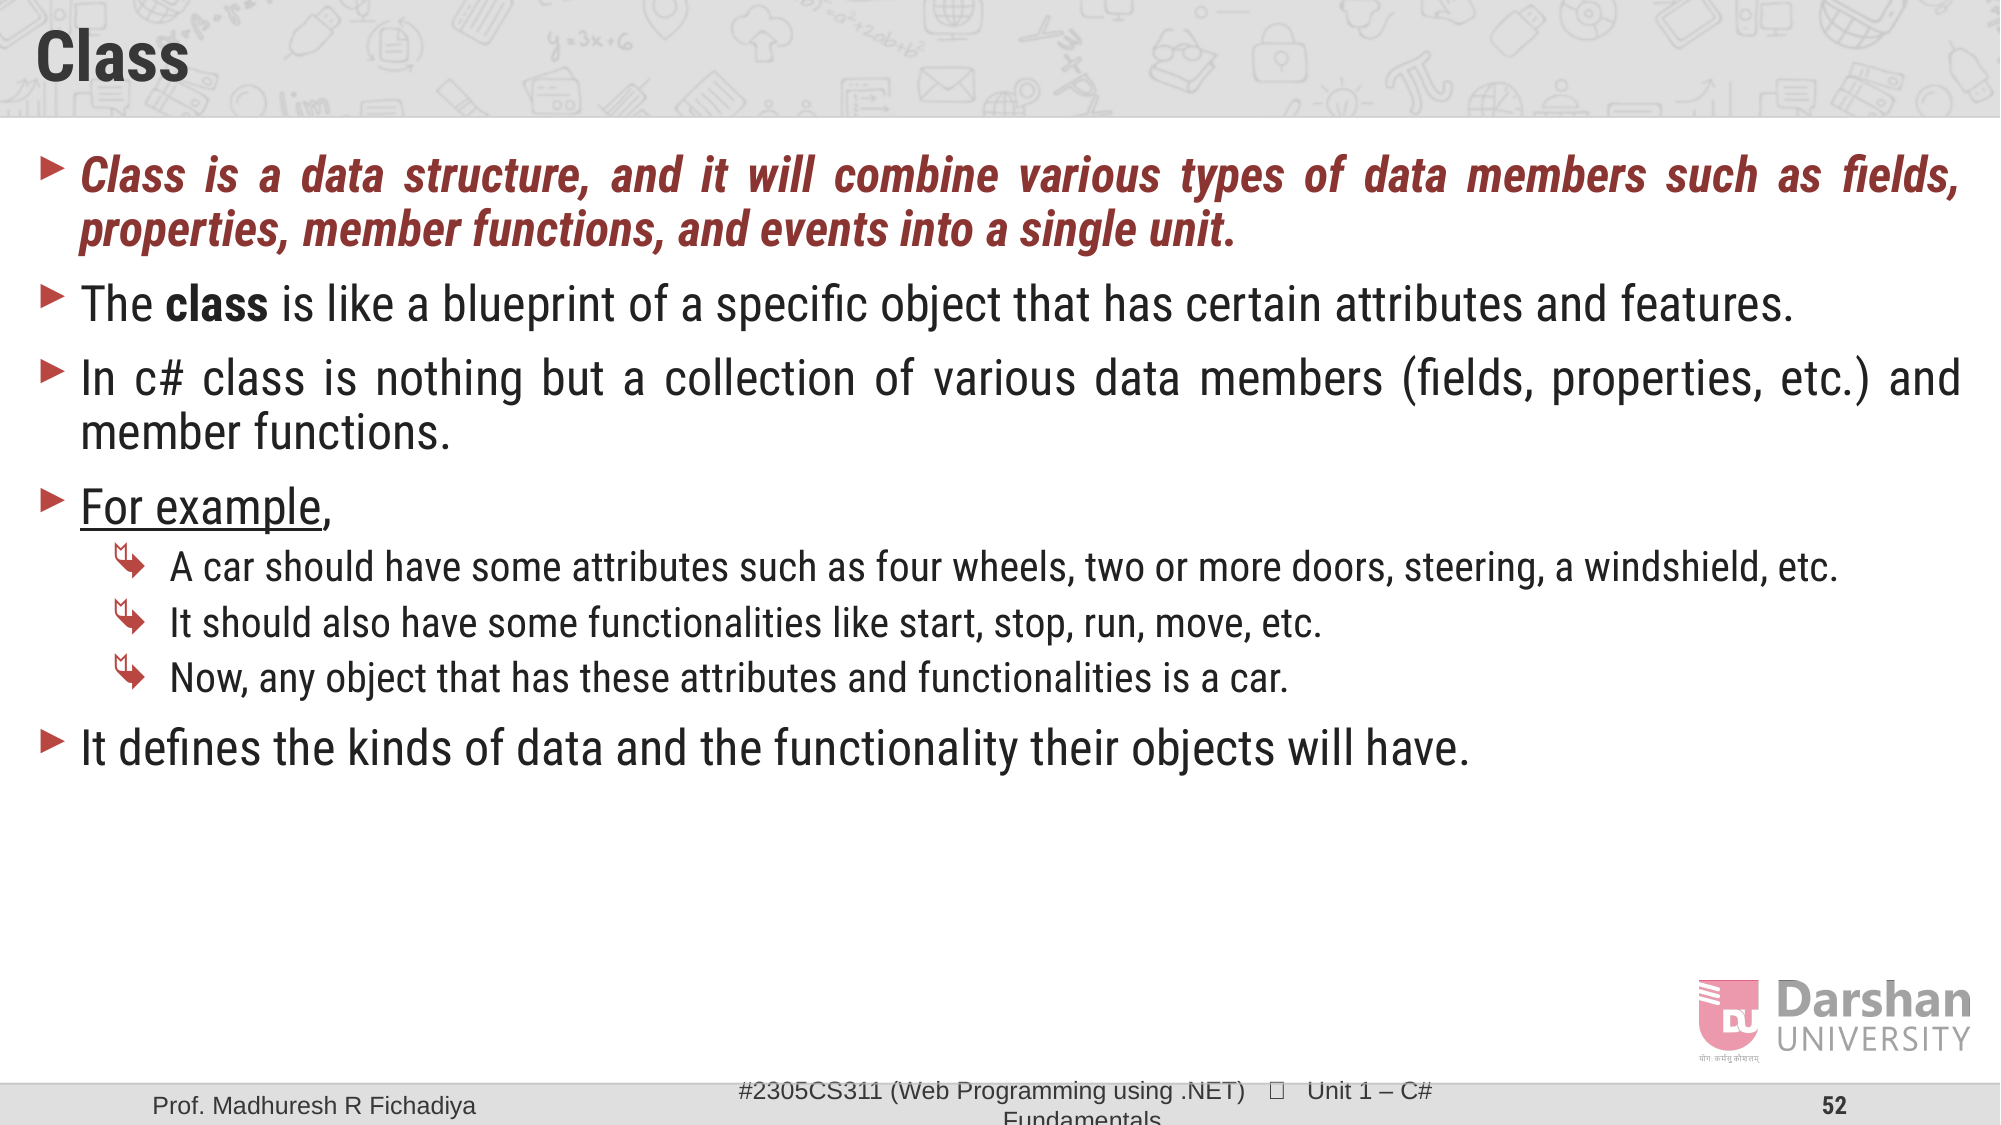

# Class
Class is a data structure, and it will combine various types of data members such as fields, properties, member functions, and events into a single unit.
The class is like a blueprint of a specific object that has certain attributes and features.
In c# class is nothing but a collection of various data members (fields, properties, etc.) and member functions.
For example,
A car should have some attributes such as four wheels, two or more doors, steering, a windshield, etc.
It should also have some functionalities like start, stop, run, move, etc.
Now, any object that has these attributes and functionalities is a car.
It defines the kinds of data and the functionality their objects will have.